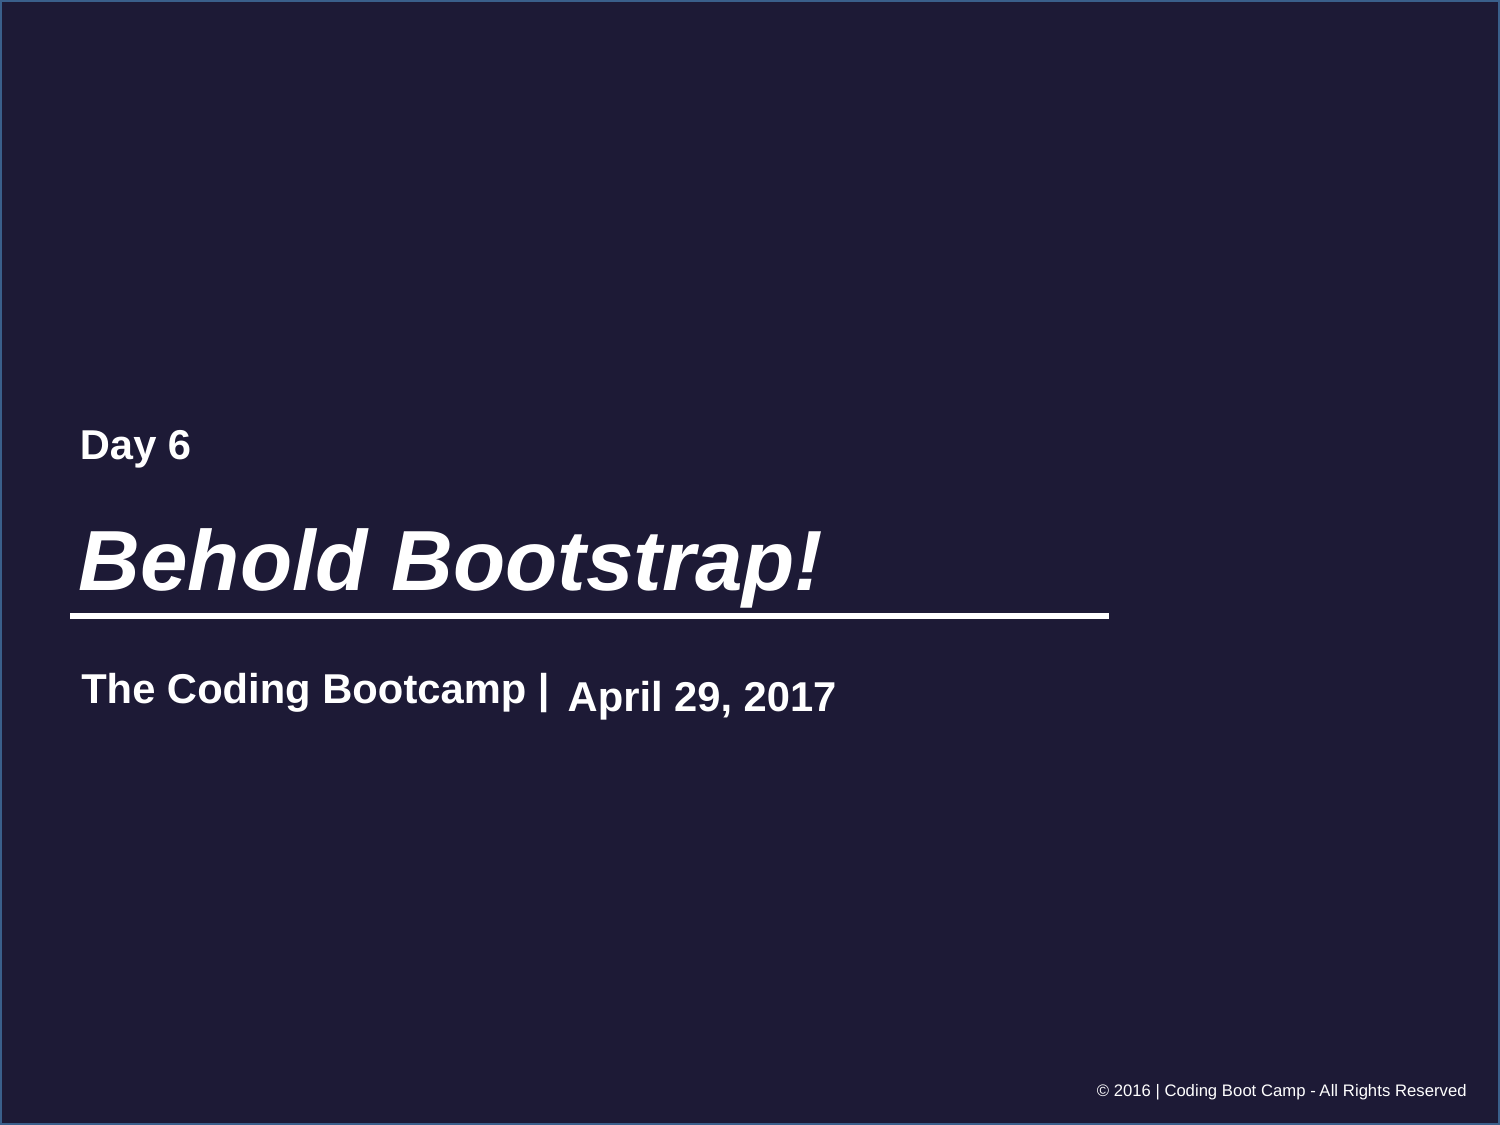

Day 6
Behold Bootstrap!
April 29, 2017